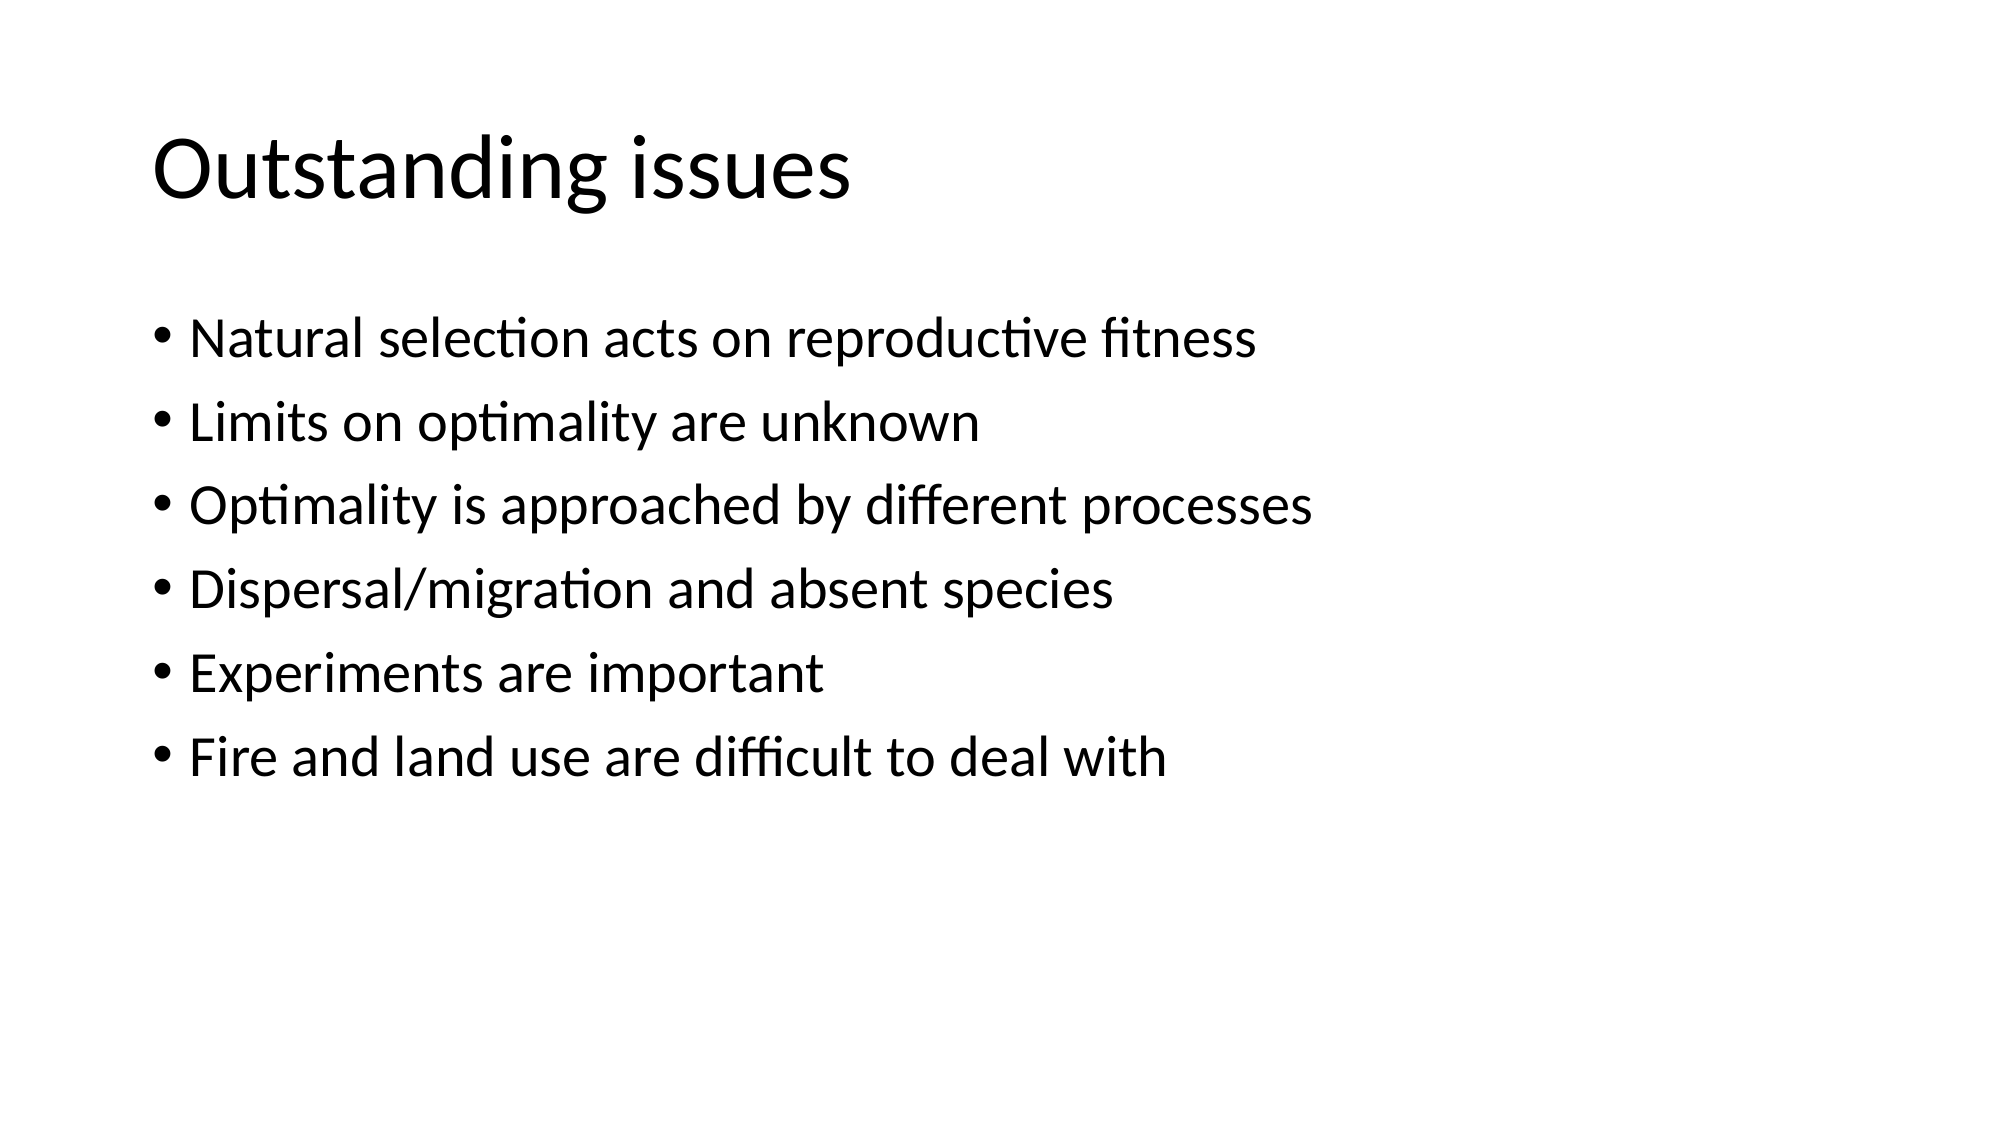

# Outstanding issues
Natural selection acts on reproductive fitness
Limits on optimality are unknown
Optimality is approached by different processes
Dispersal/migration and absent species
Experiments are important
Fire and land use are difficult to deal with